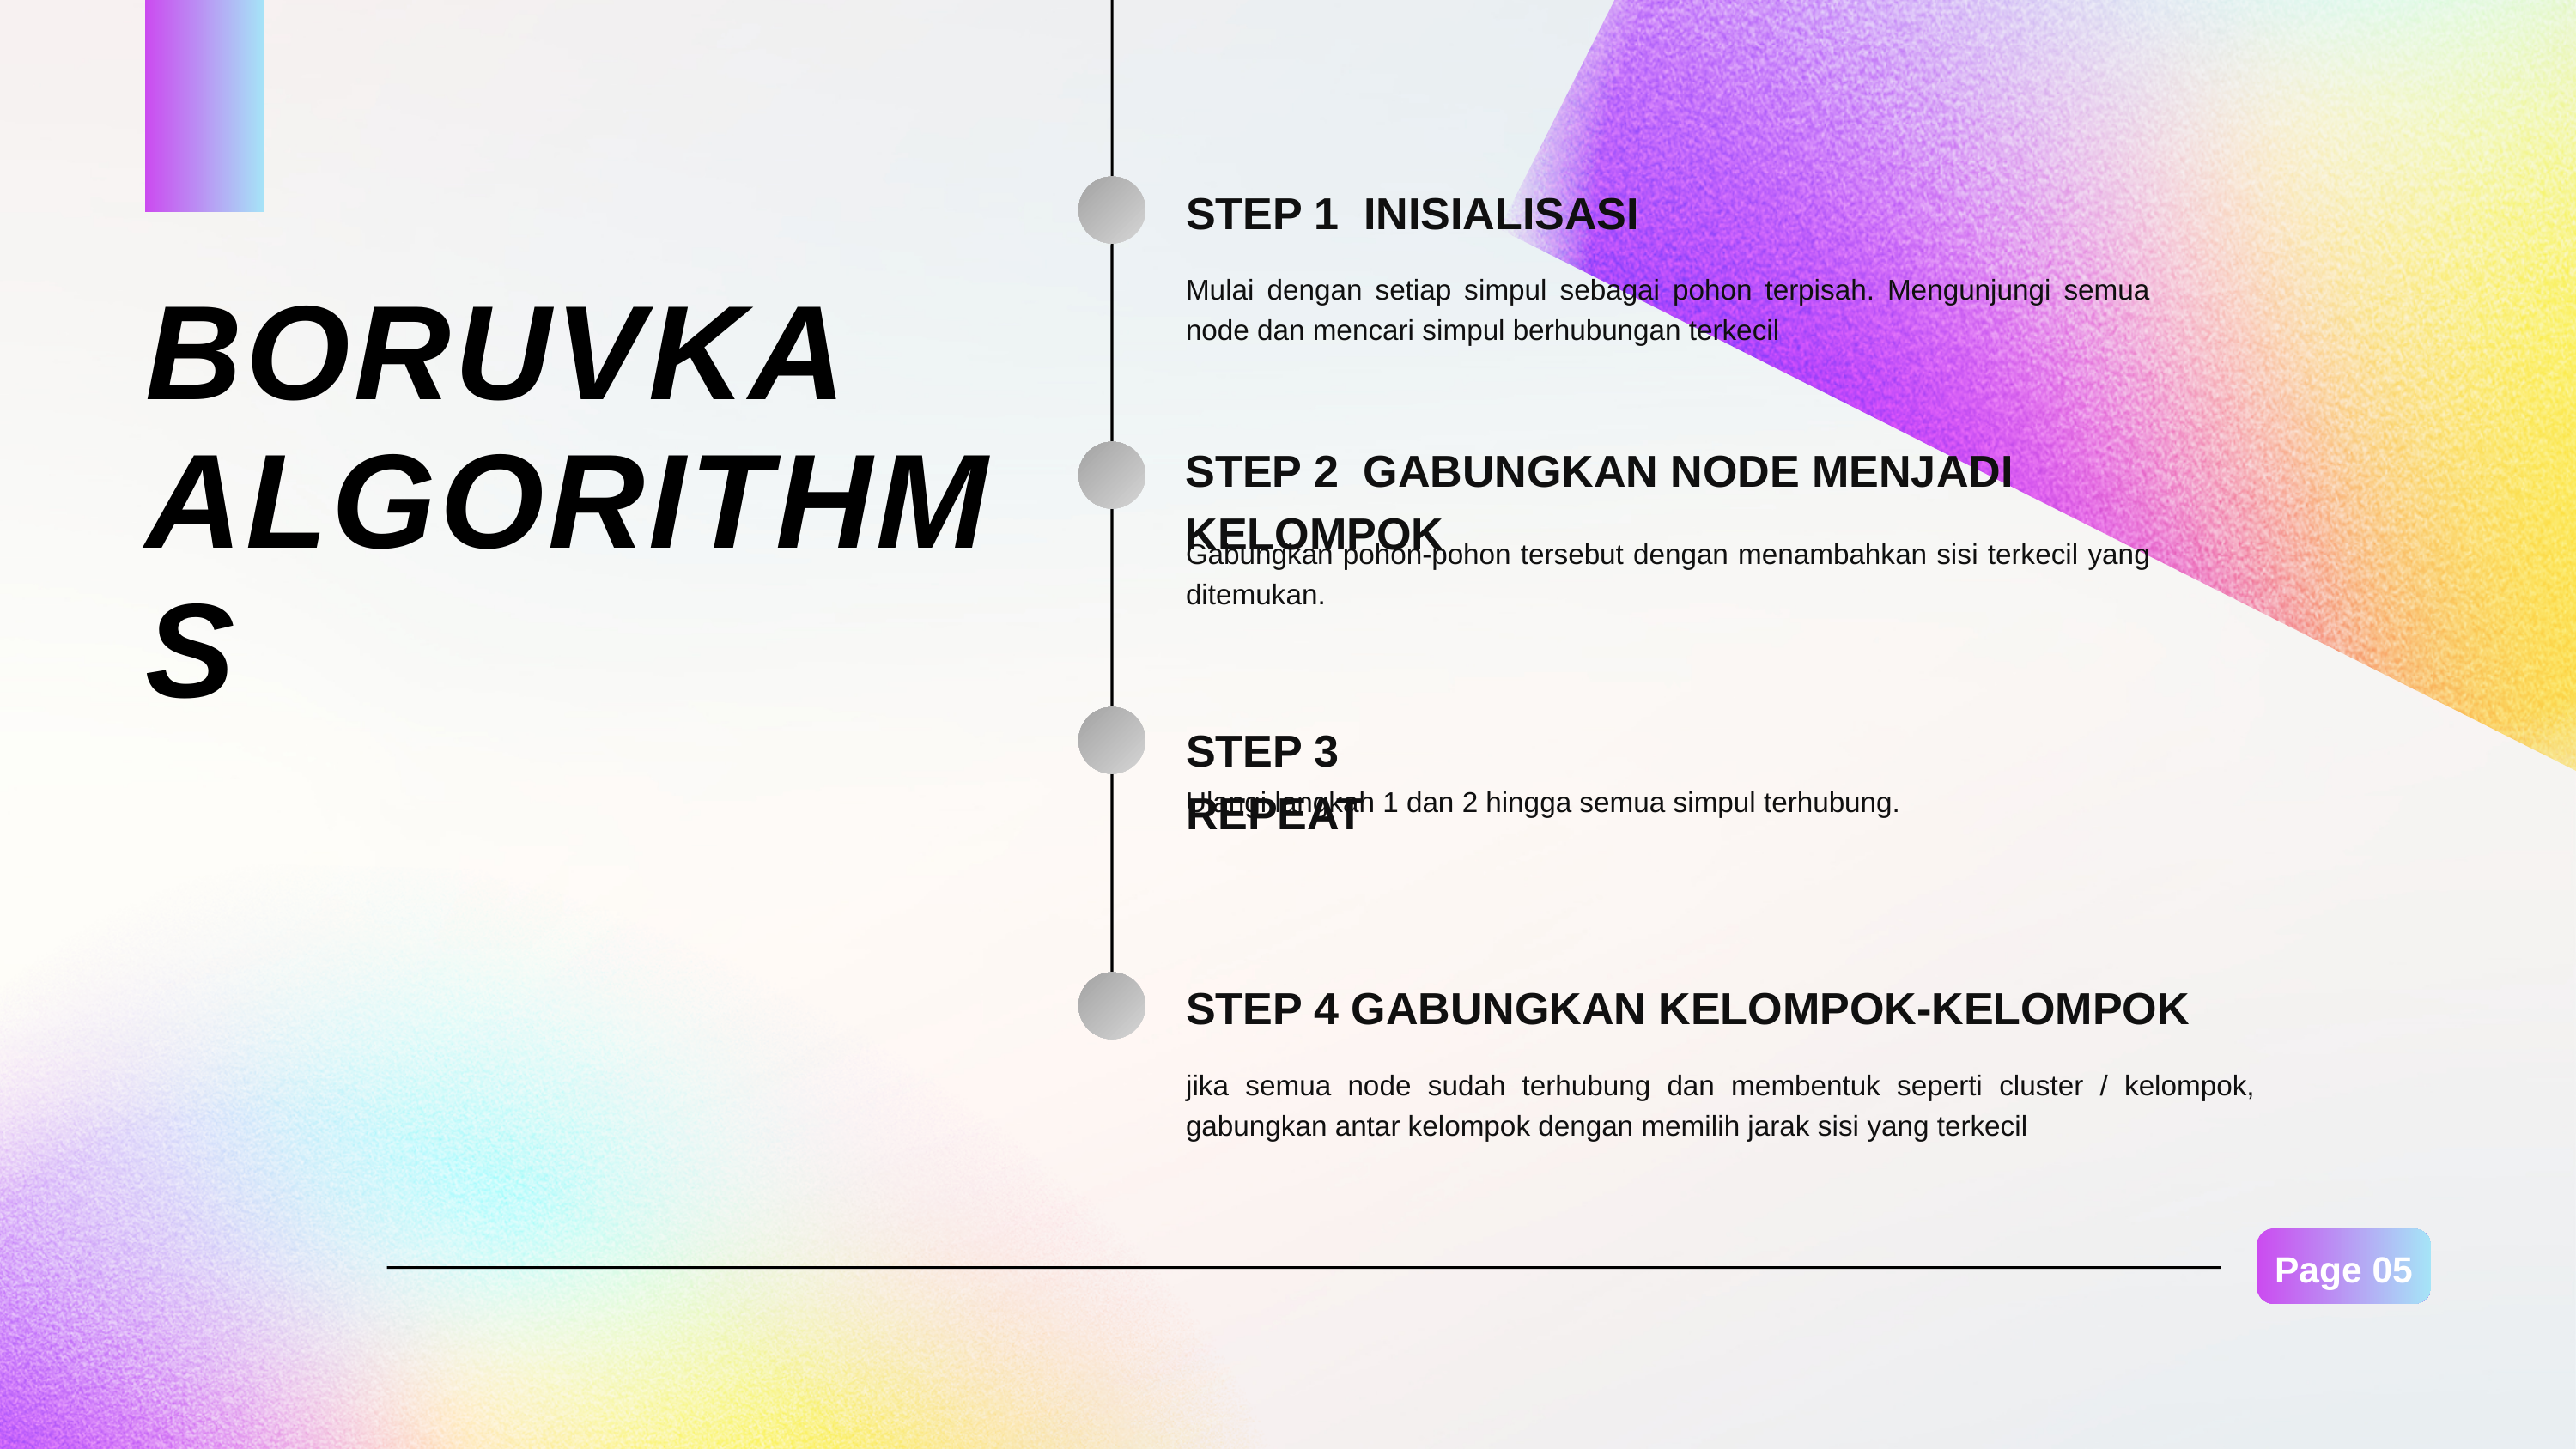

STEP 1  INISIALISASI

Mulai dengan setiap simpul sebagai pohon terpisah. Mengunjungi semua node dan mencari simpul berhubungan terkecil
BORUVKA ALGORITHMS
STEP 2  GABUNGKAN NODE MENJADI KELOMPOK

Gabungkan pohon-pohon tersebut dengan menambahkan sisi terkecil yang ditemukan.

STEP 3 REPEAT
Ulangi langkah 1 dan 2 hingga semua simpul terhubung.

STEP 4 GABUNGKAN KELOMPOK-KELOMPOK

jika semua node sudah terhubung dan membentuk seperti cluster / kelompok, gabungkan antar kelompok dengan memilih jarak sisi yang terkecil

Page 05